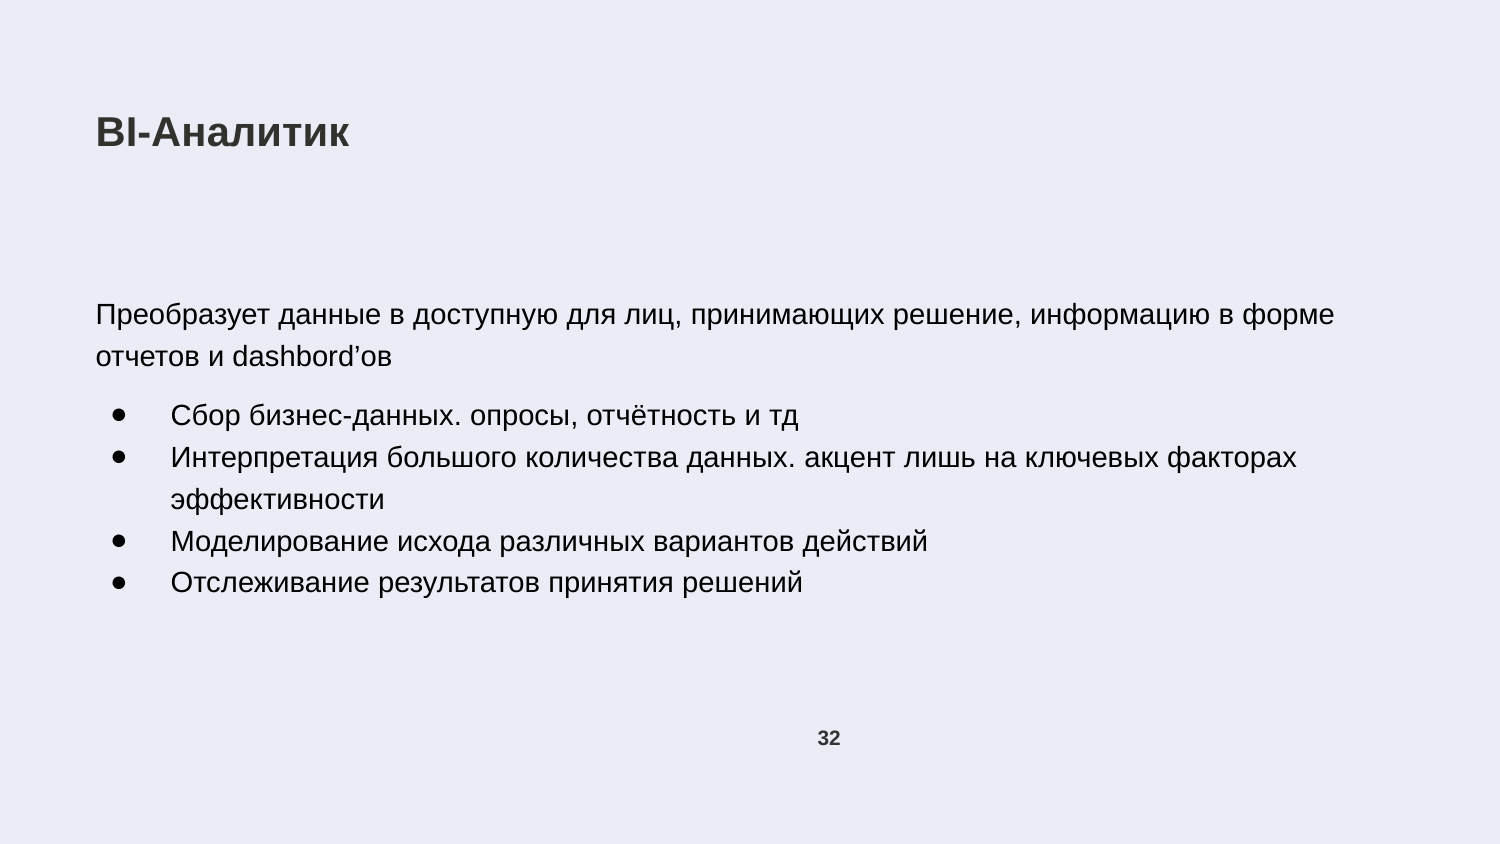

# BI-Аналитик

Преобразует данные в доступную для лиц, принимающих решение, информацию в форме отчетов и dashbord’ов
Сбор бизнес-данных. опросы, отчётность и тд
Интерпретация большого количества данных. акцент лишь на ключевых факторах эффективности
Моделирование исхода различных вариантов действий
Отслеживание результатов принятия решений
32